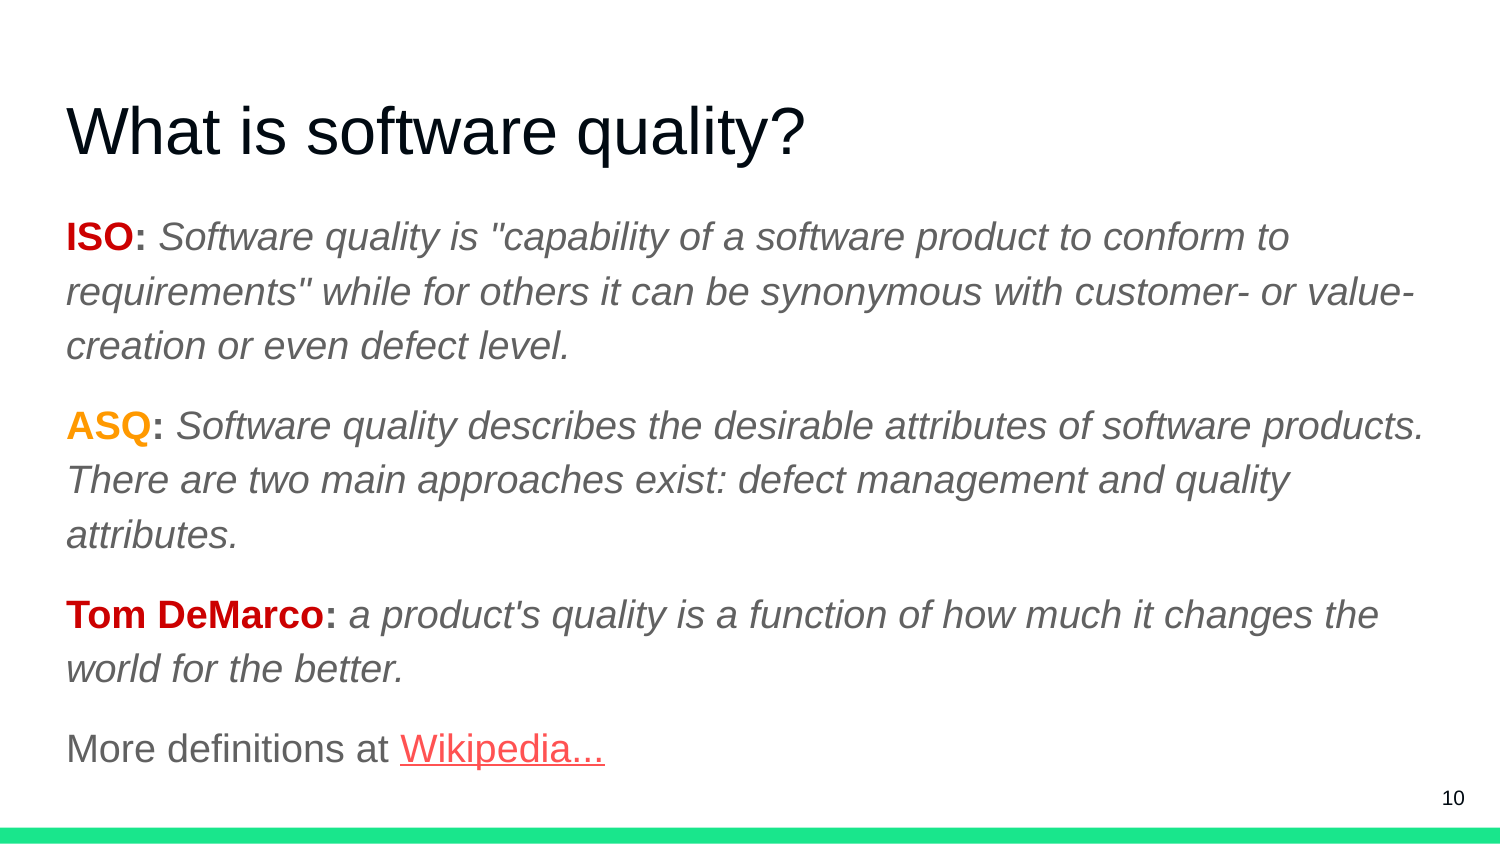

# What is software quality?
ISO: Software quality is "capability of a software product to conform to requirements" while for others it can be synonymous with customer- or value-creation or even defect level.
ASQ: Software quality describes the desirable attributes of software products. There are two main approaches exist: defect management and quality attributes.
Tom DeMarco: a product's quality is a function of how much it changes the world for the better.
More definitions at Wikipedia...
10